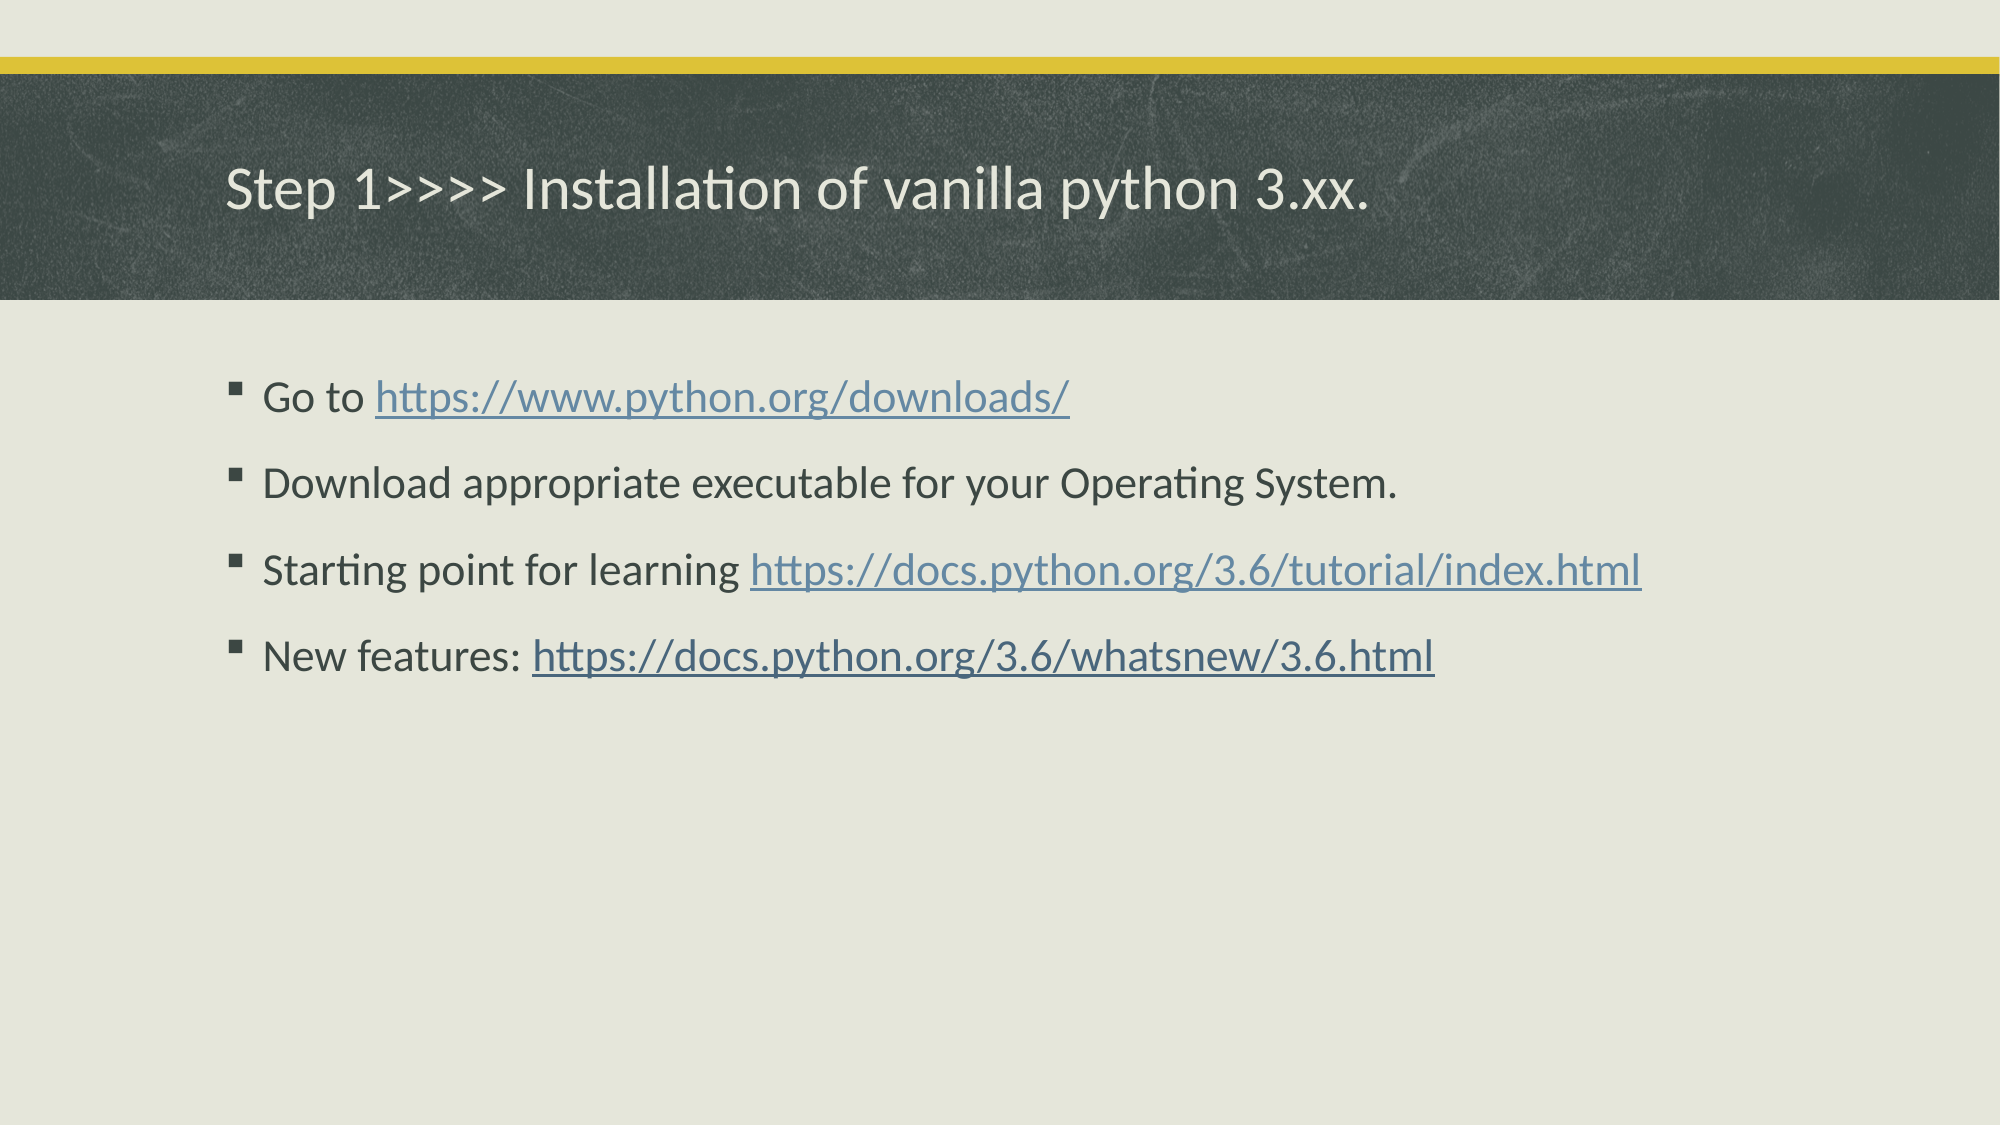

# Step 1>>>> Installation of vanilla python 3.xx.
Go to https://www.python.org/downloads/
Download appropriate executable for your Operating System.
Starting point for learning https://docs.python.org/3.6/tutorial/index.html
New features: https://docs.python.org/3.6/whatsnew/3.6.html